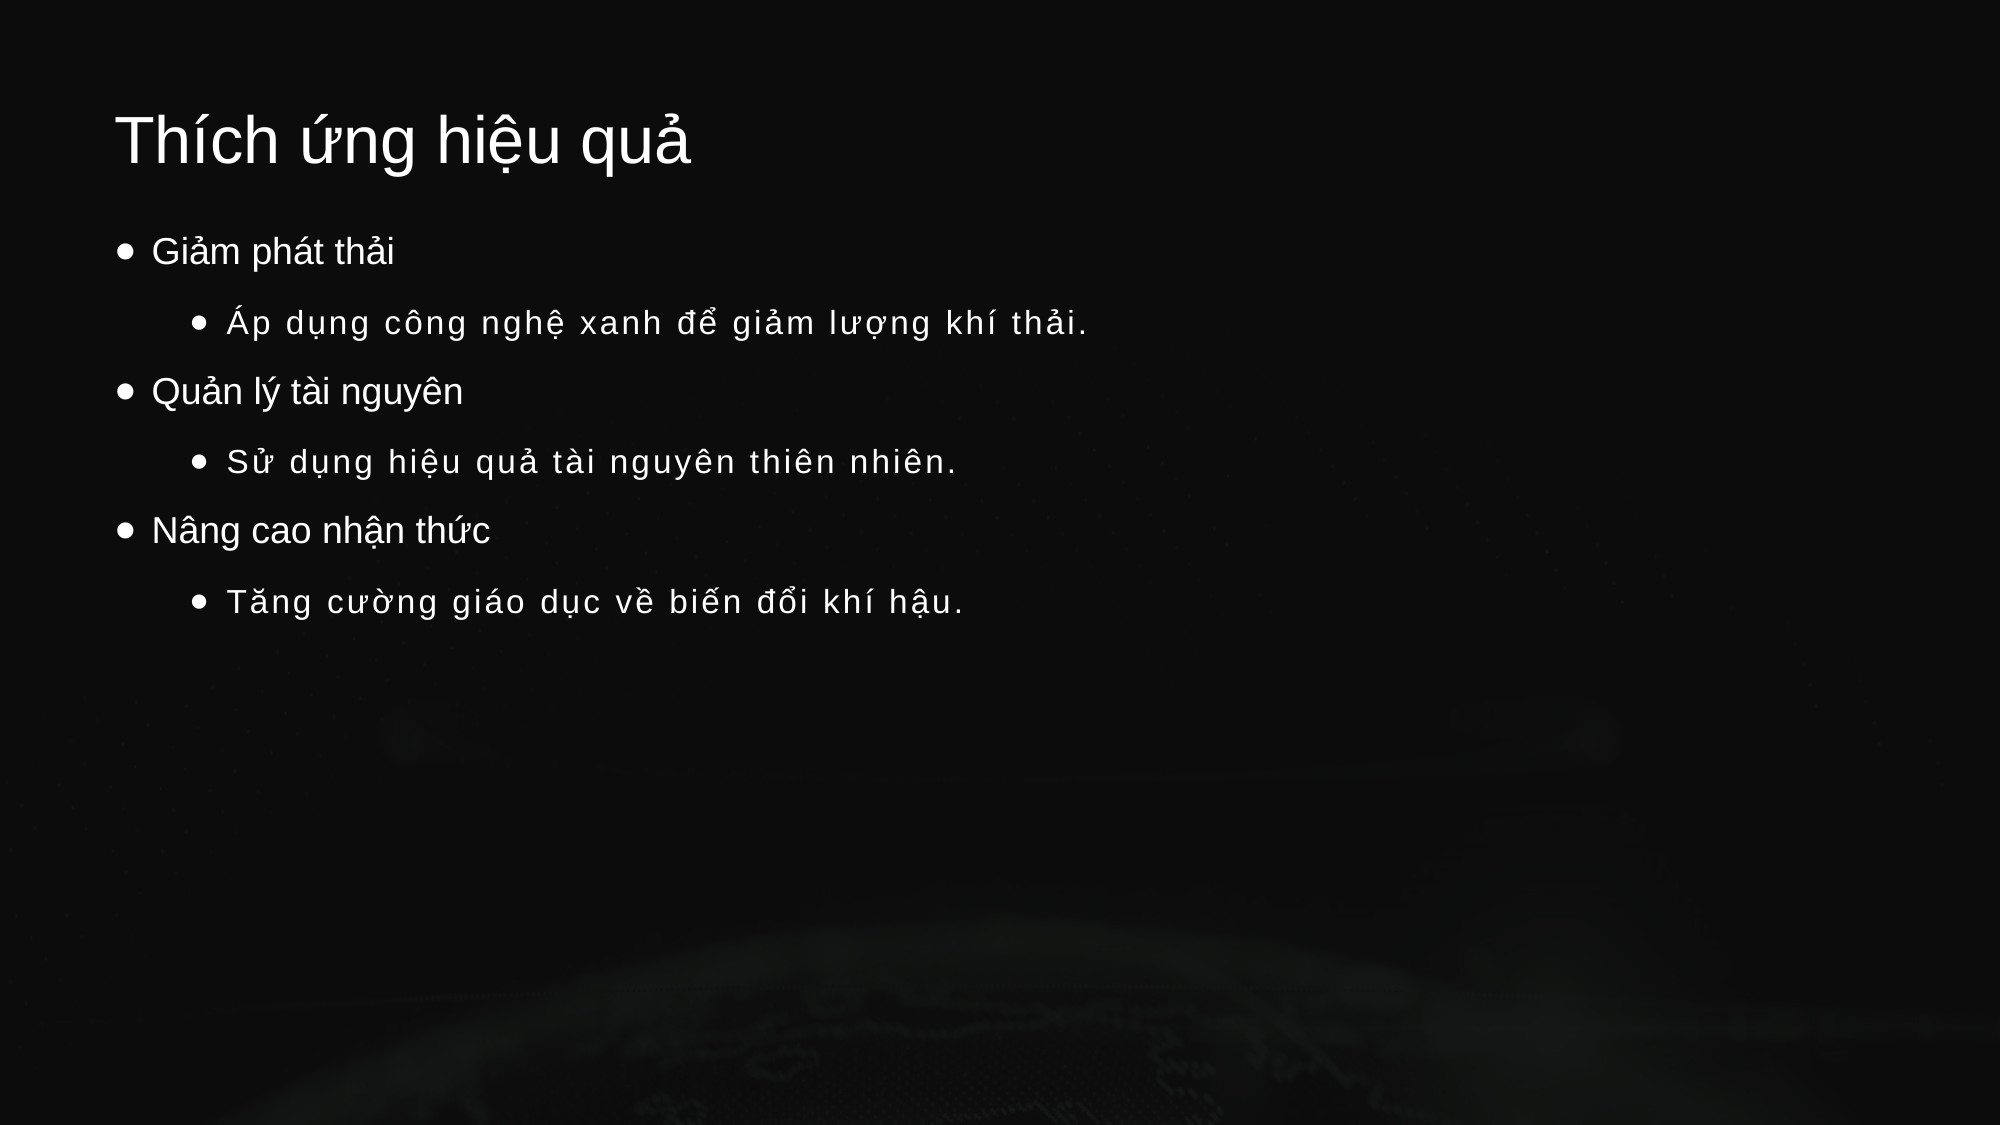

# Thích ứng hiệu quả
Giảm phát thải
Áp dụng công nghệ xanh để giảm lượng khí thải.
Quản lý tài nguyên
Sử dụng hiệu quả tài nguyên thiên nhiên.
Nâng cao nhận thức
Tăng cường giáo dục về biến đổi khí hậu.